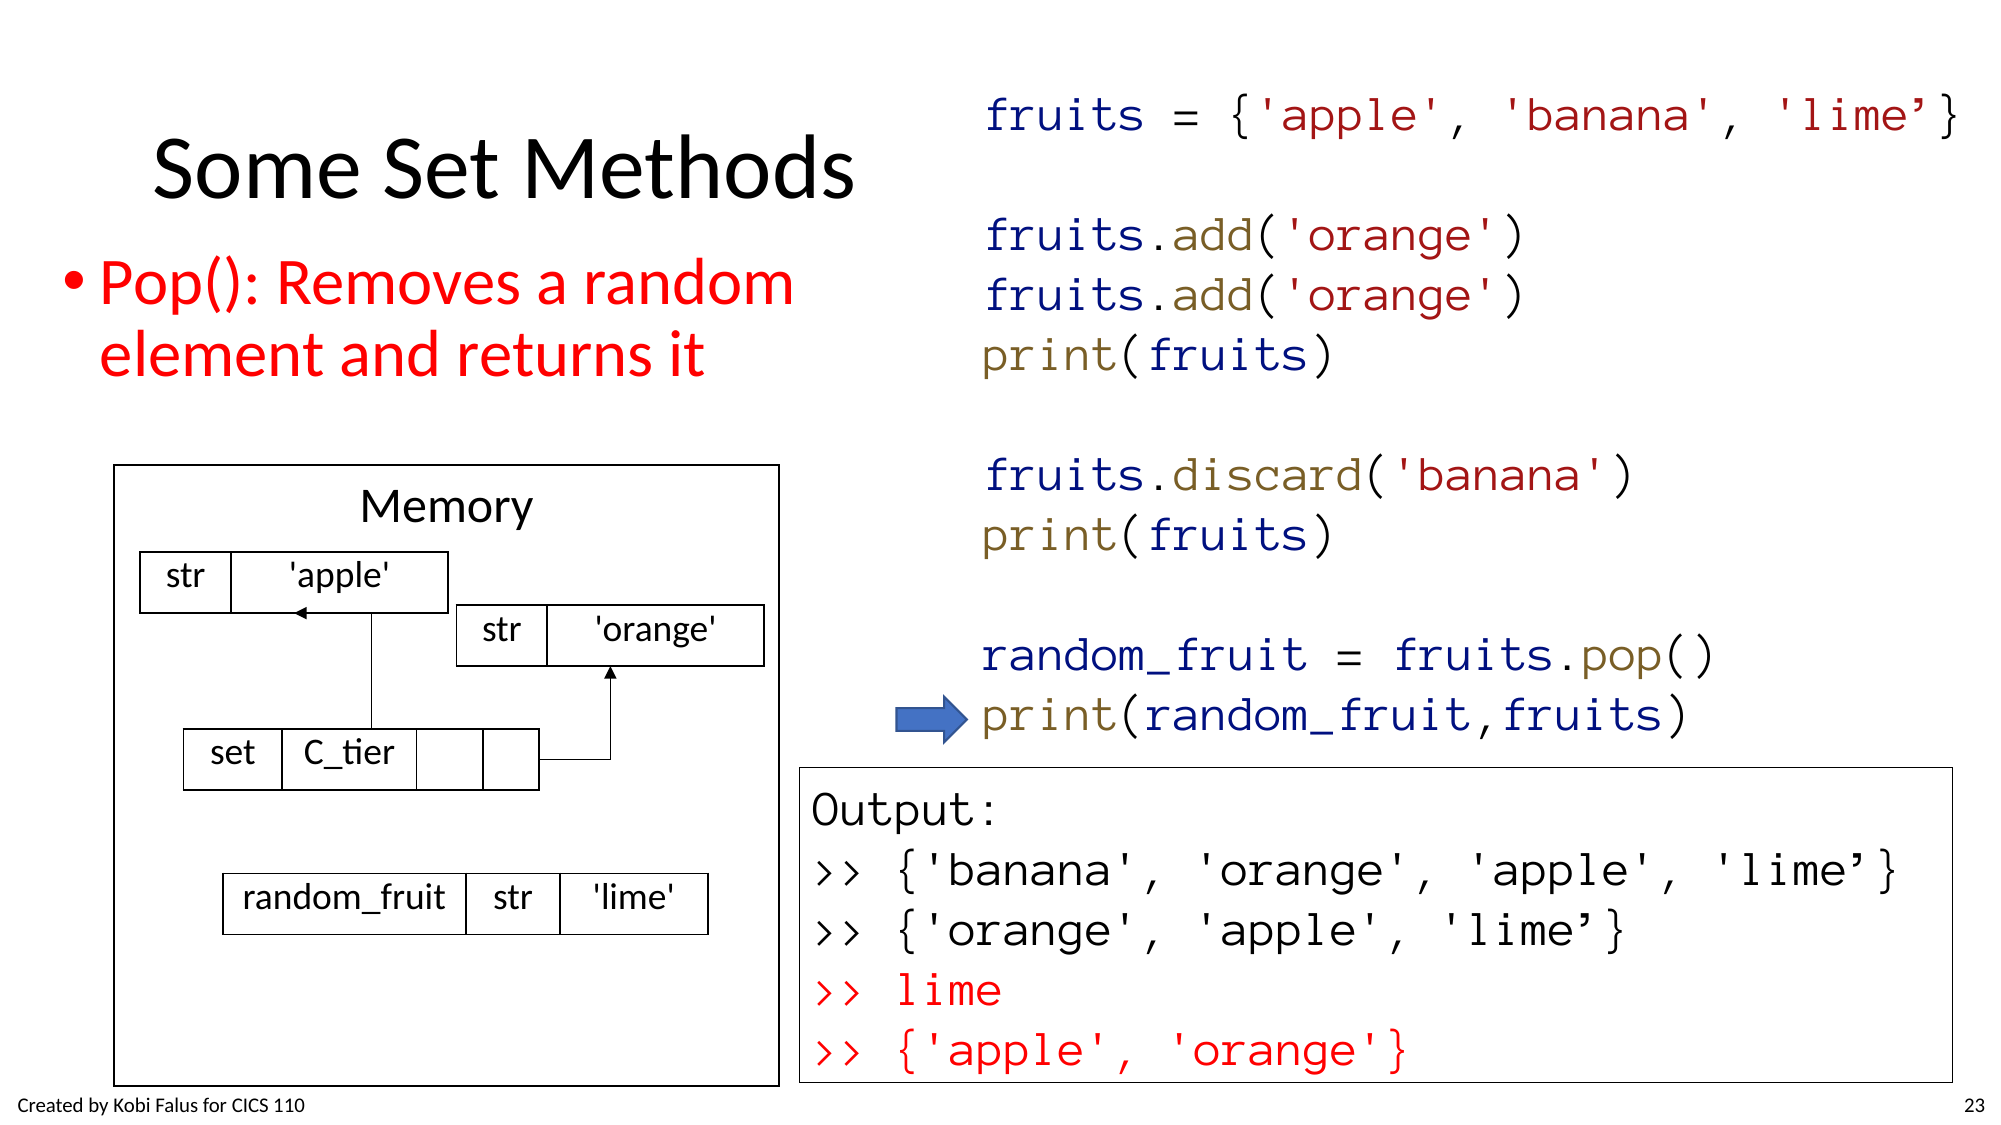

# Some Set Methods
fruits = {'apple', 'banana', 'lime’}
fruits.add('orange')
fruits.add('orange')
print(fruits)
fruits.discard('banana')
print(fruits)
random_fruit = fruits.pop()
print(random_fruit,fruits)
Pop(): Removes a random element and returns it
Memory
| str | 'apple' |
| --- | --- |
| str | 'orange' |
| --- | --- |

| set | C\_tier |  |  |
| --- | --- | --- | --- |

Output:
>> {'banana', 'orange', 'apple', 'lime’}
>> {'orange', 'apple', 'lime’}
>> lime
>> {'apple', 'orange'}
| random\_fruit | str | 'lime' |
| --- | --- | --- |